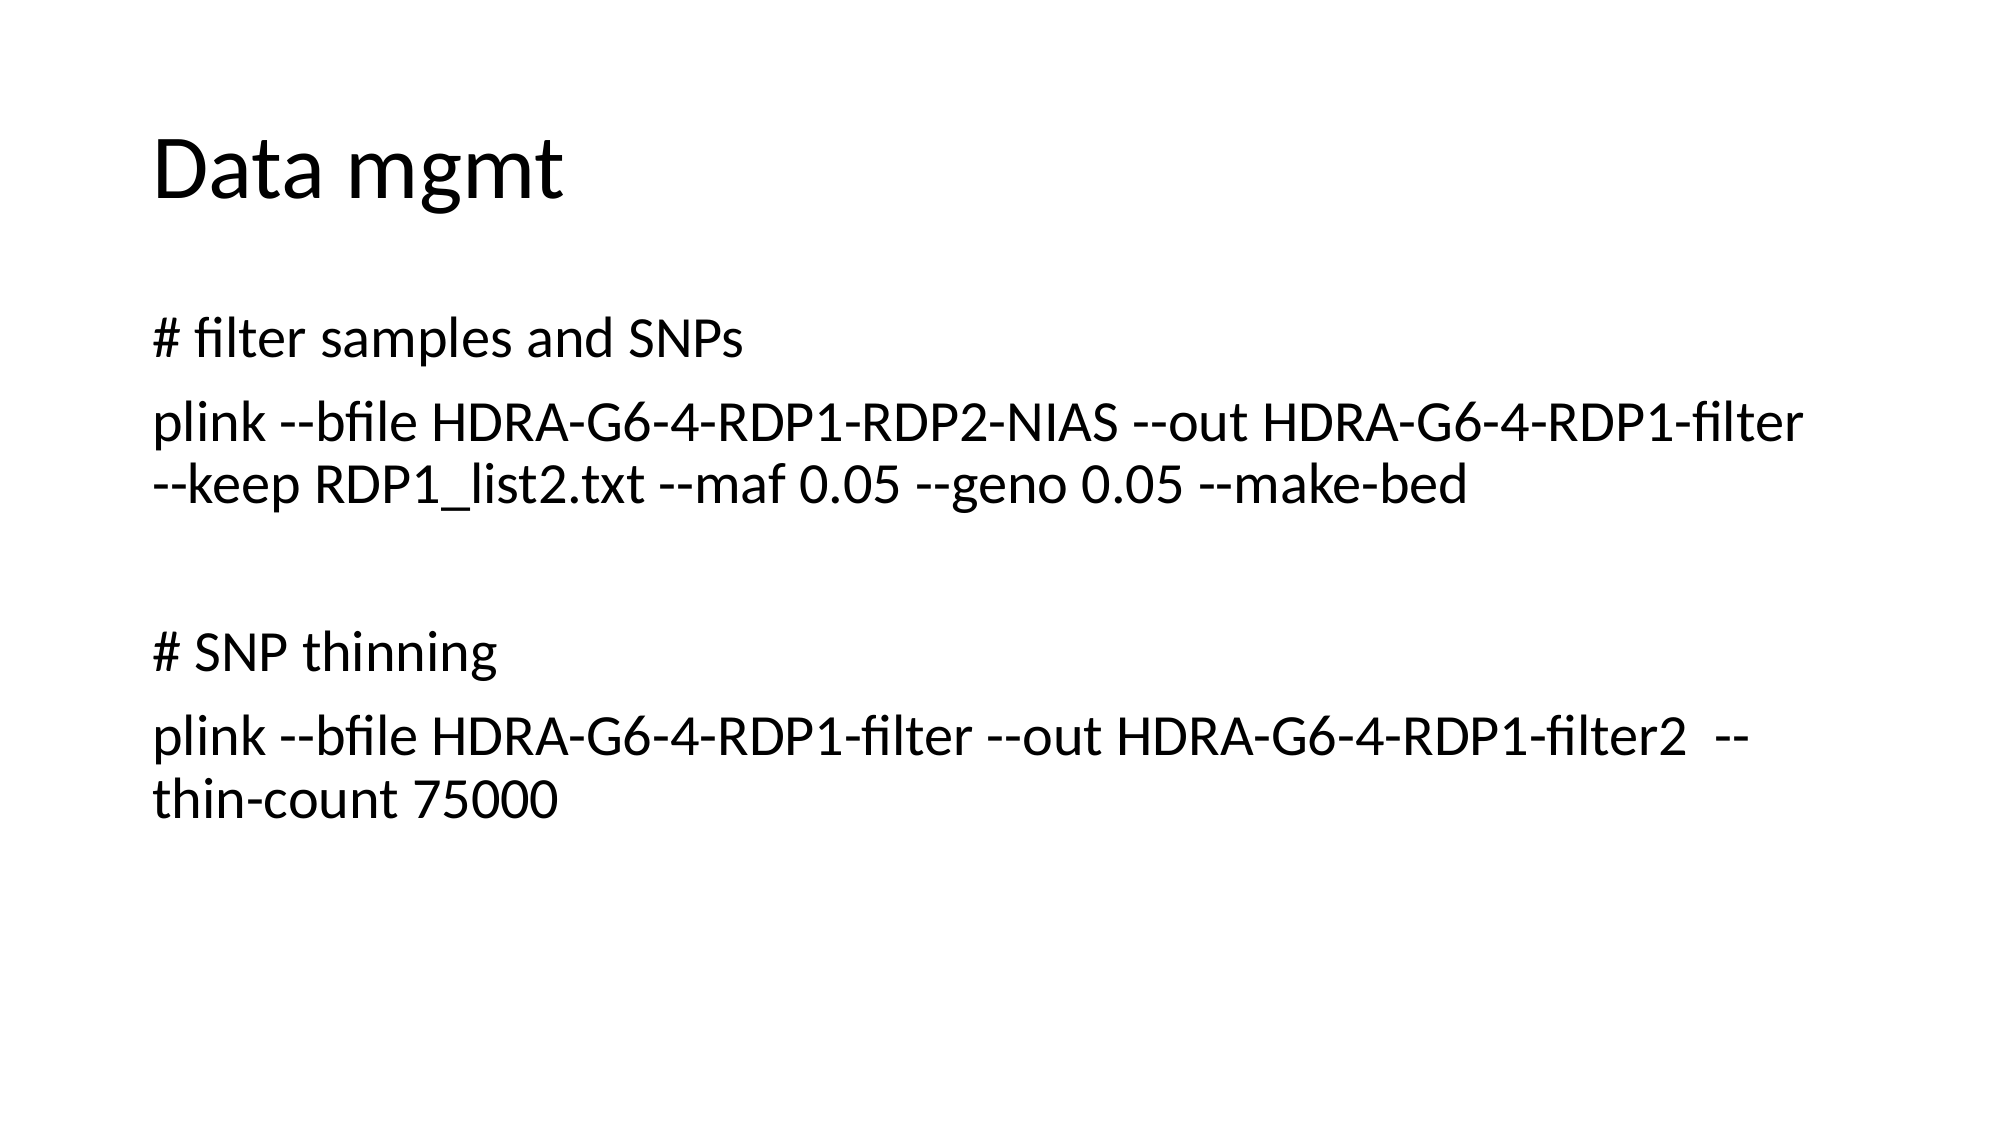

# Data mgmt
# filter samples and SNPs
plink --bfile HDRA-G6-4-RDP1-RDP2-NIAS --out HDRA-G6-4-RDP1-filter --keep RDP1_list2.txt --maf 0.05 --geno 0.05 --make-bed

# SNP thinning
plink --bfile HDRA-G6-4-RDP1-filter --out HDRA-G6-4-RDP1-filter2  --thin-count 75000